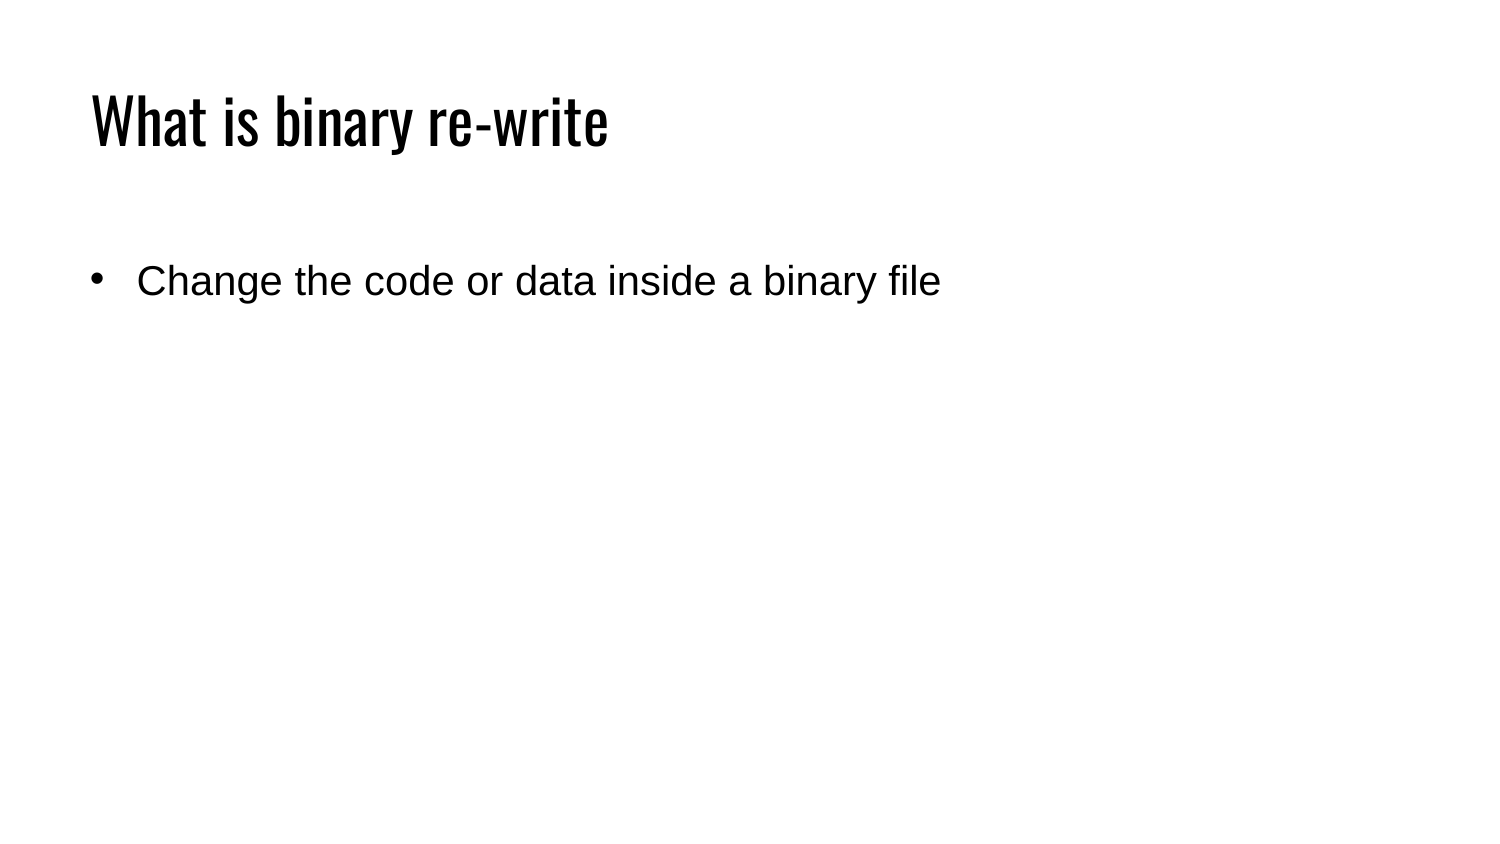

# What is binary re-write
Change the code or data inside a binary file